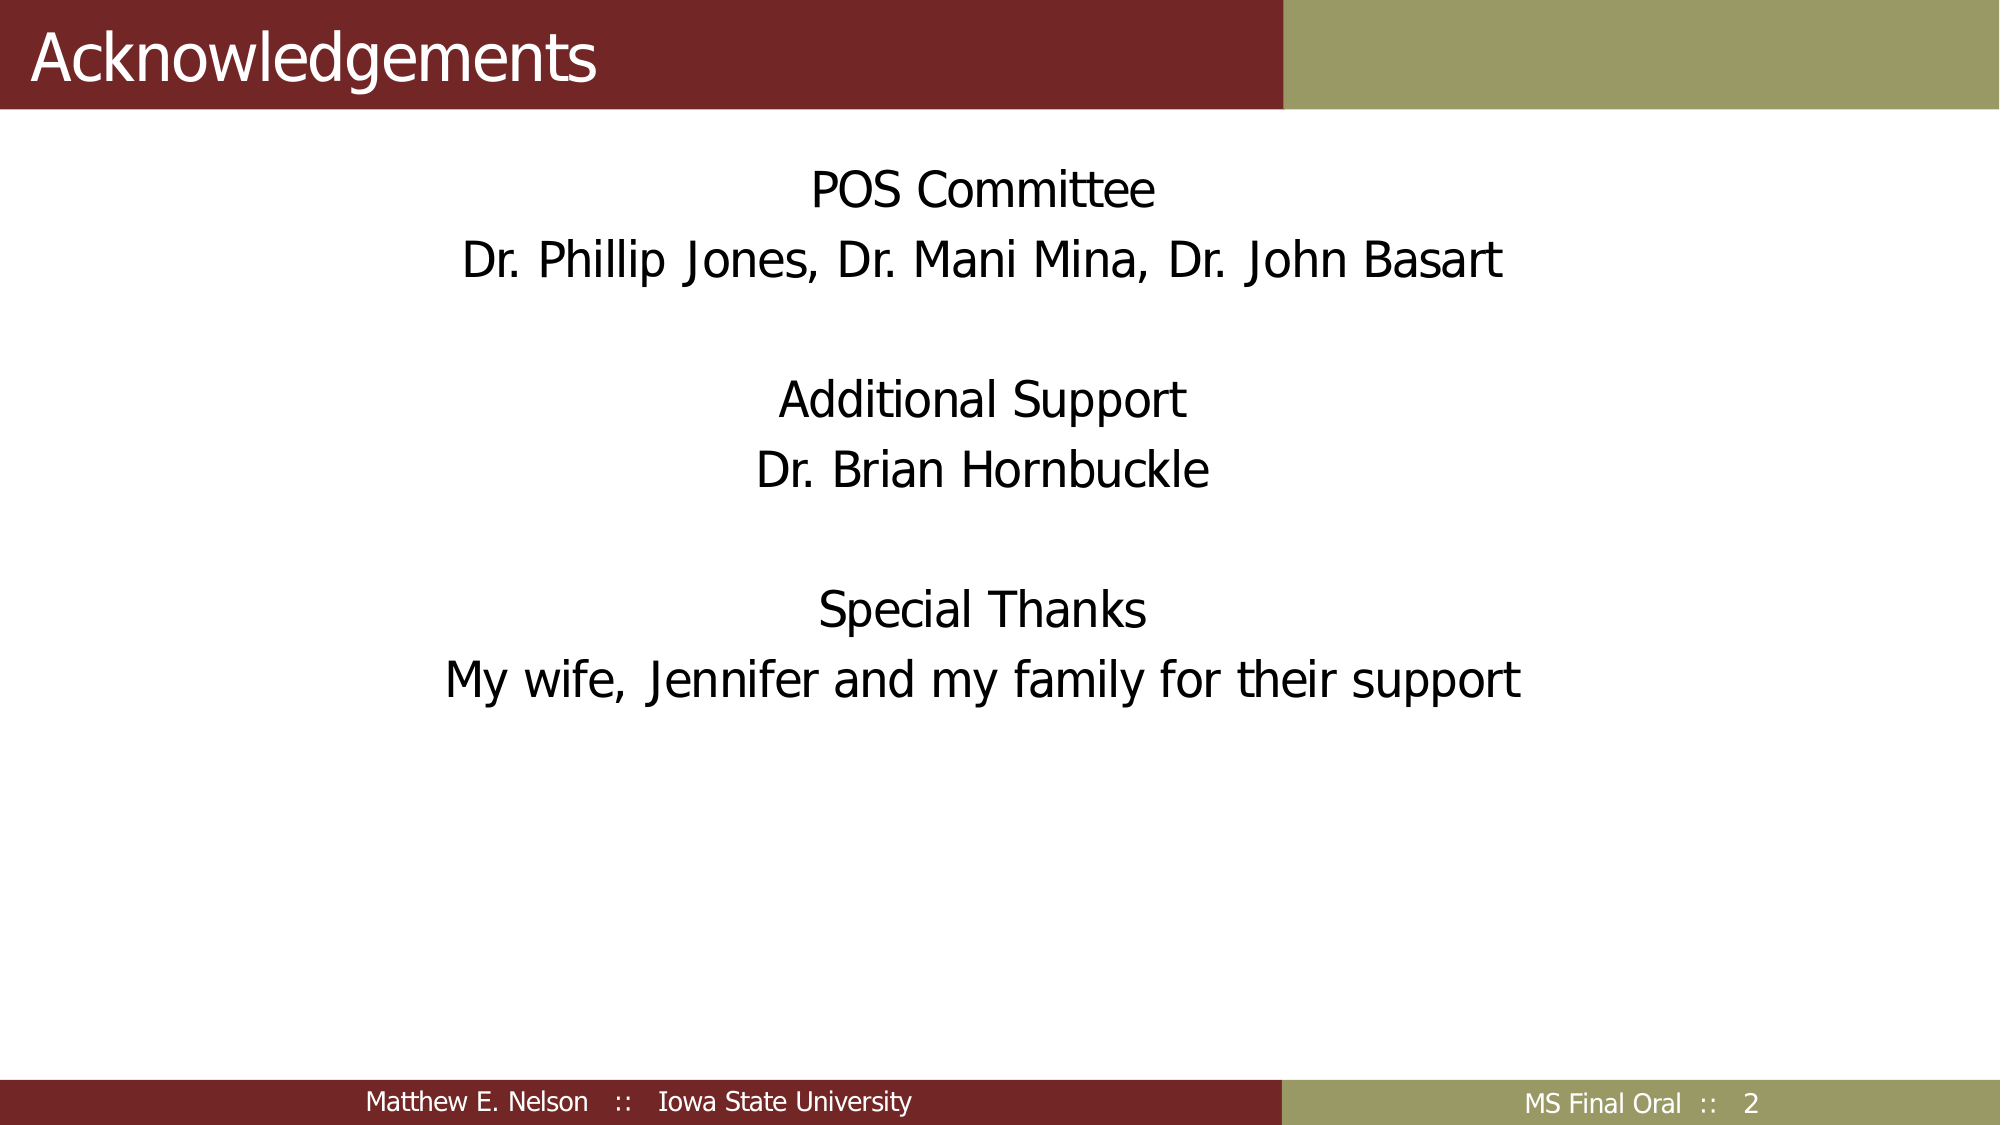

# Acknowledgements
POS Committee
Dr. Phillip Jones, Dr. Mani Mina, Dr. John Basart

Additional Support
Dr. Brian Hornbuckle

Special Thanks
My wife, Jennifer and my family for their support